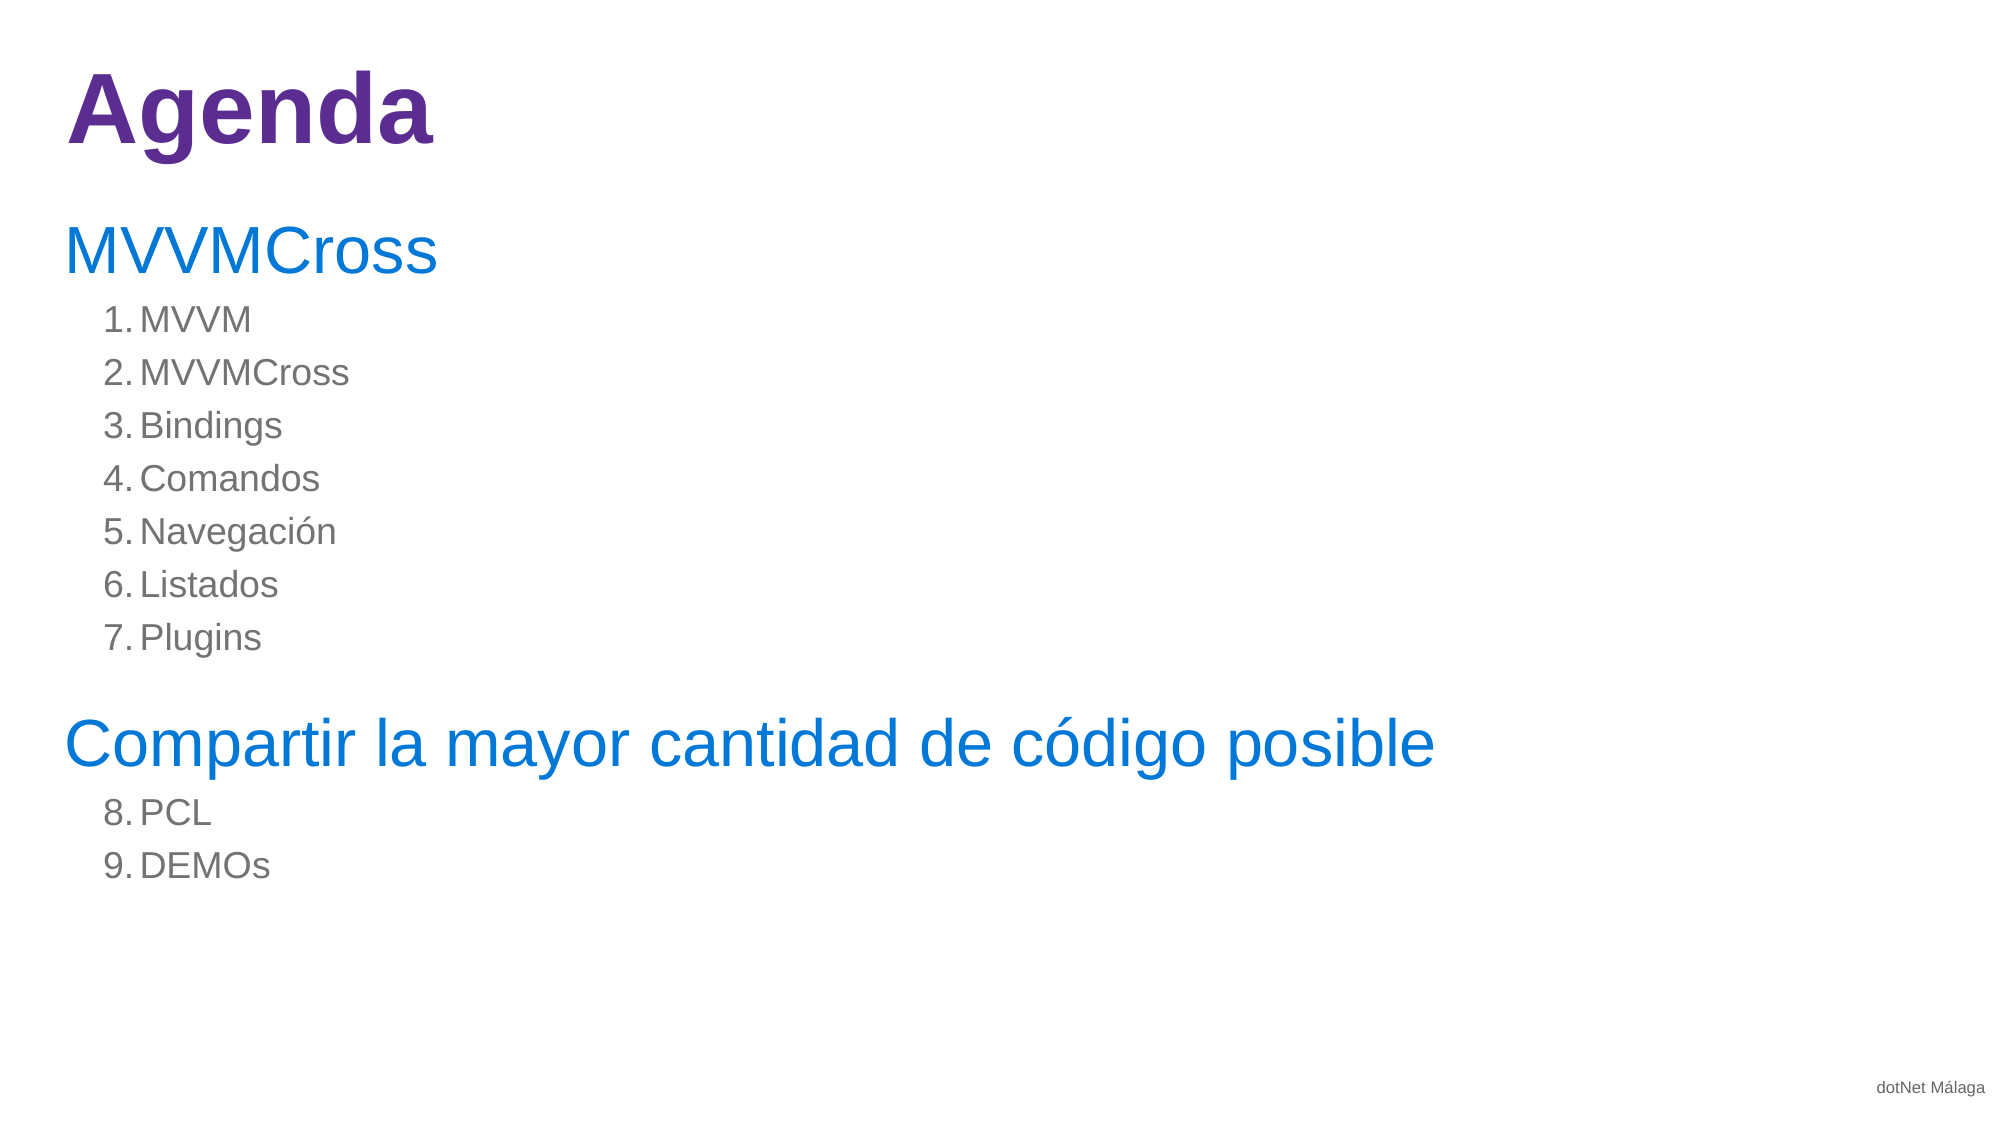

MVVMCross
MVVM
MVVMCross
Bindings
Comandos
Navegación
Listados
Plugins
Compartir la mayor cantidad de código posible
PCL
DEMOs